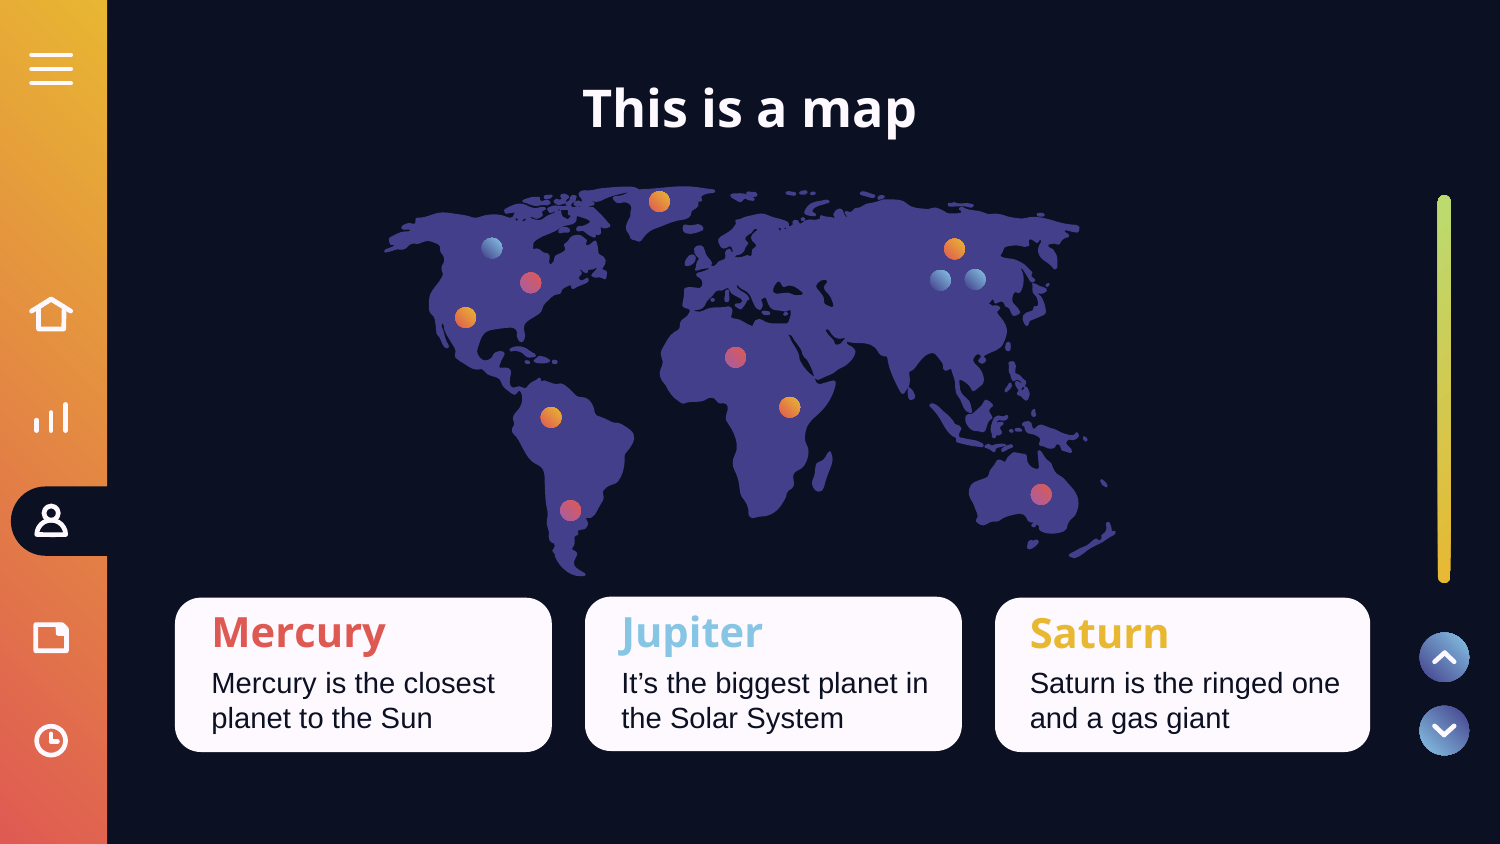

# This is a map

Jupiter
Mercury
Saturn

Mercury is the closest planet to the Sun
It’s the biggest planet in the Solar System
Saturn is the ringed one and a gas giant